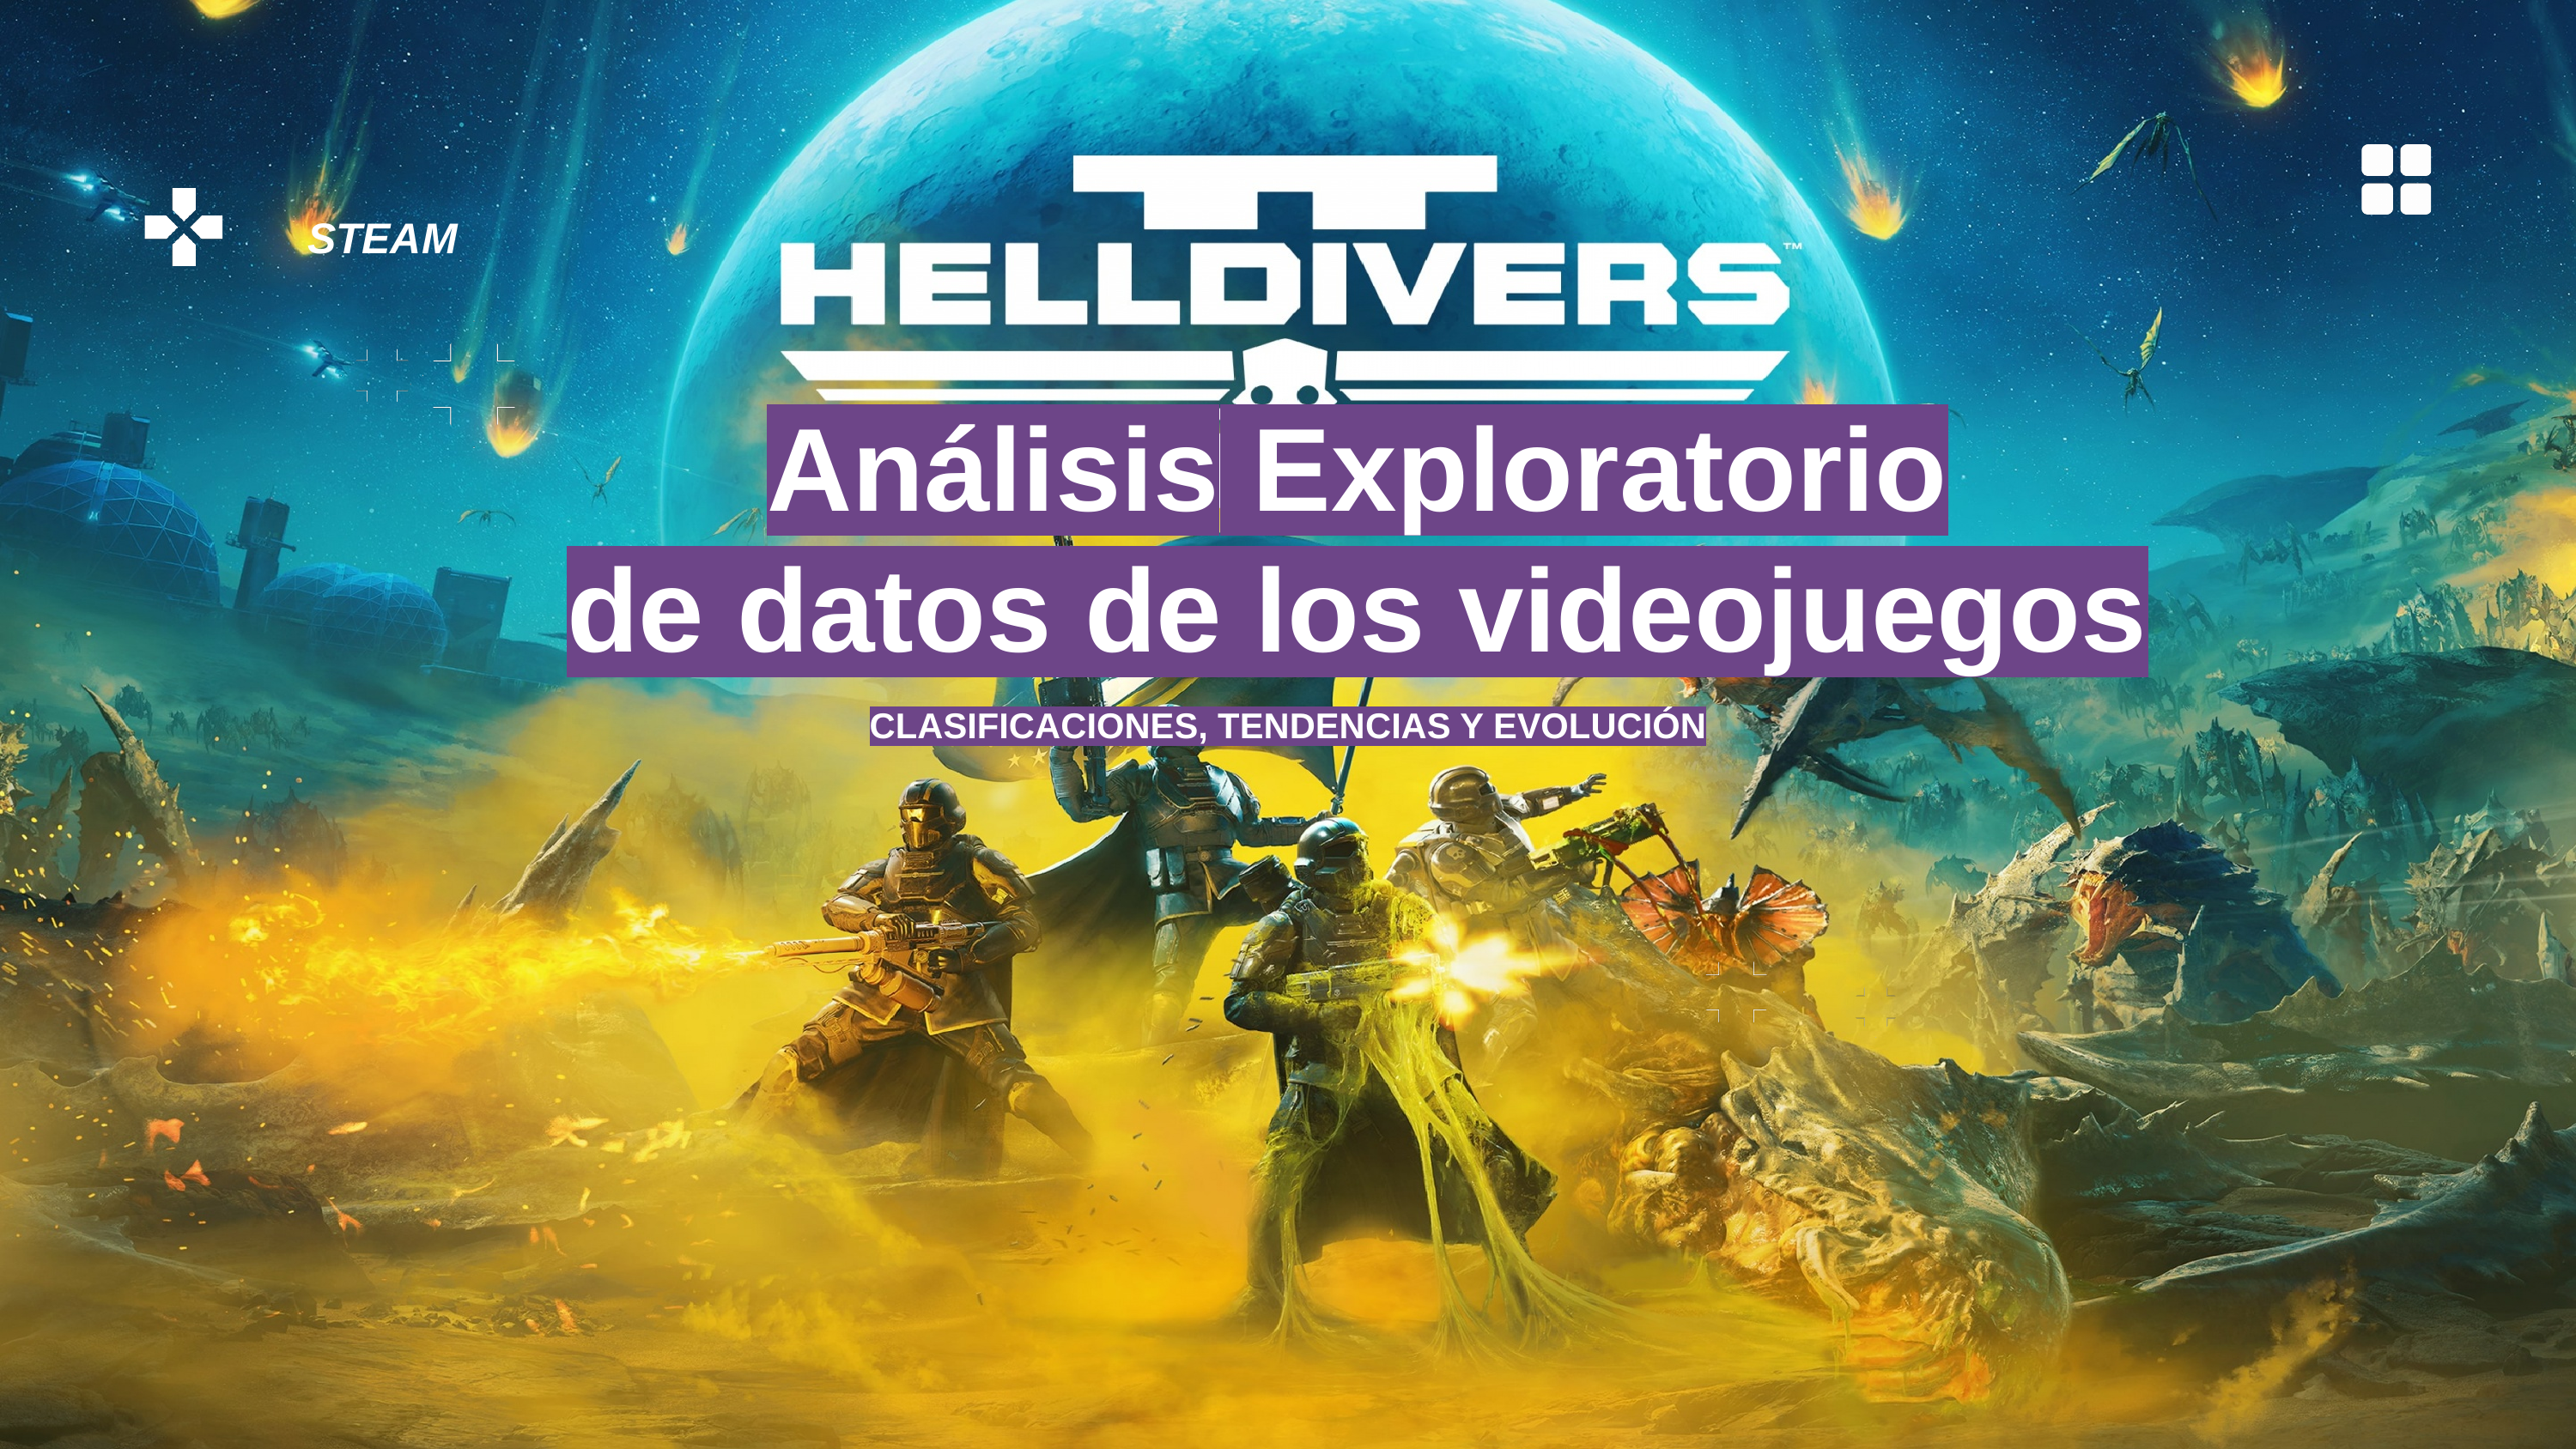

STEAM

Análisis Exploratorio
de datos de los videojuegos
CLASIFICACIONES, TENDENCIAS Y EVOLUCIÓN